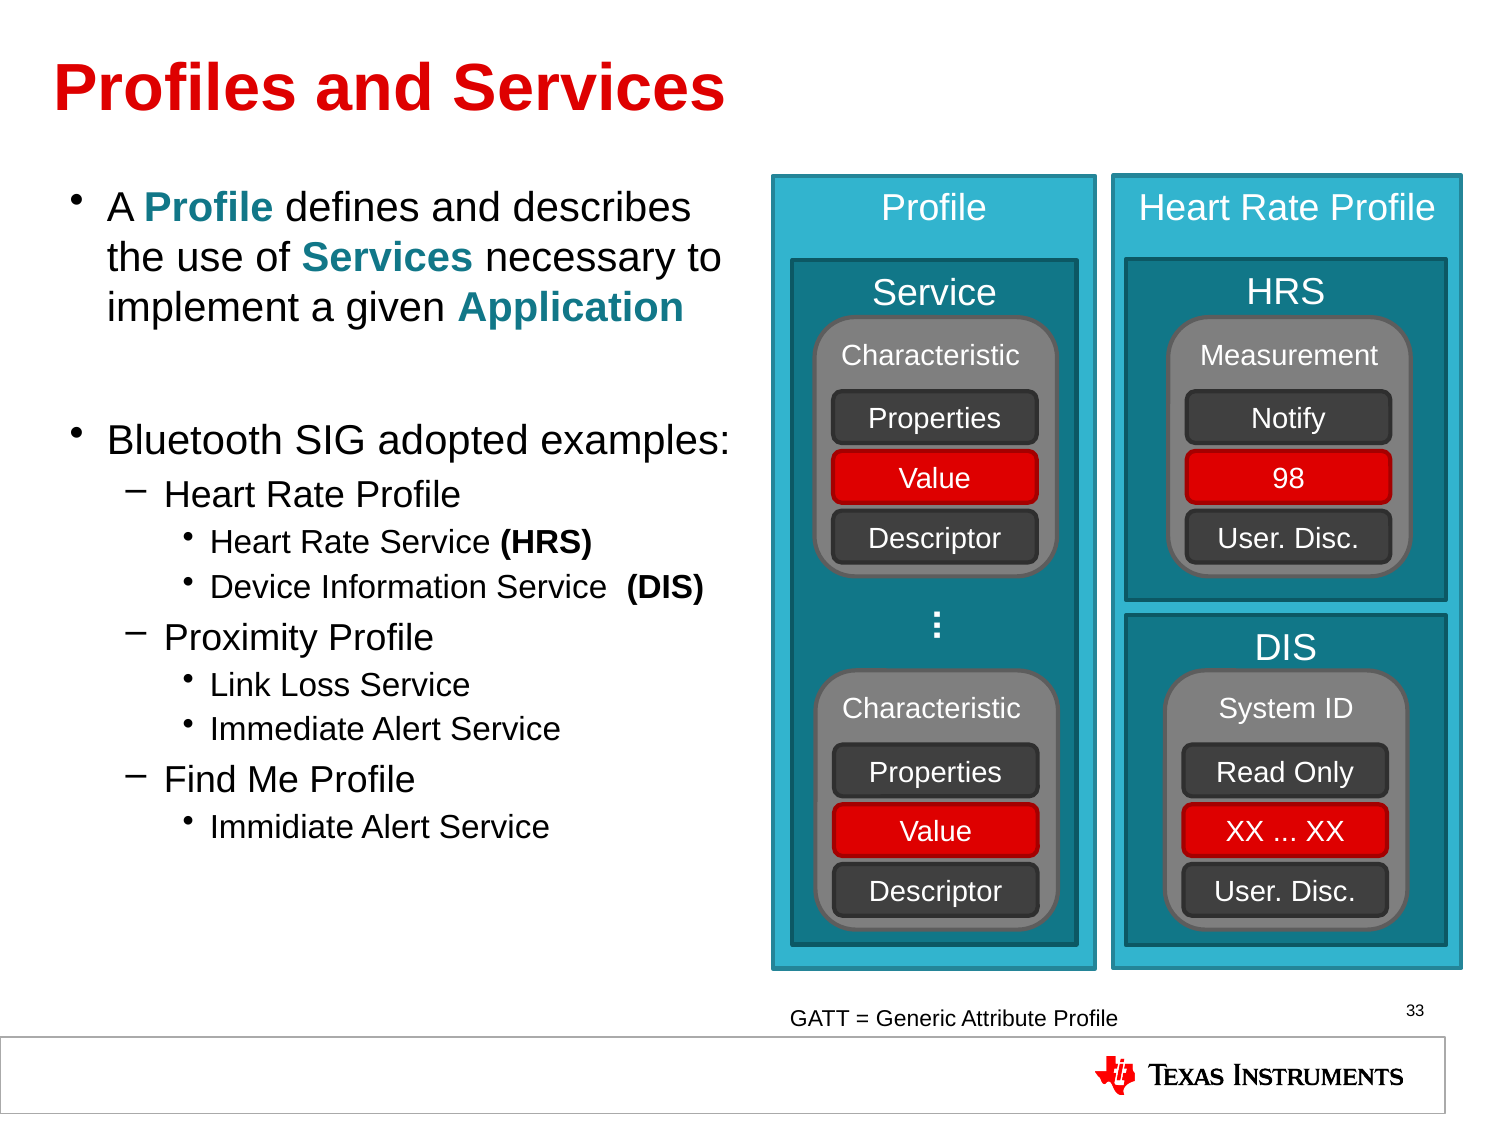

# Profiles and Services
A Profile defines and describes the use of Services necessary to implement a given Application

Bluetooth SIG adopted examples:
Heart Rate Profile
Heart Rate Service (HRS)
Device Information Service  (DIS)
Proximity Profile
Link Loss Service
Immediate Alert Service
Find Me Profile
Immidiate Alert Service

Heart Rate Profile
Profile
HRS
Service
Characteristic
Properties
Value
Descriptor
Measurement
Notify
98
User. Disc.
...
DIS
Characteristic
Properties
Value
Descriptor
System ID
Read Only
XX ... XX
User. Disc.
33
GATT = Generic Attribute Profile